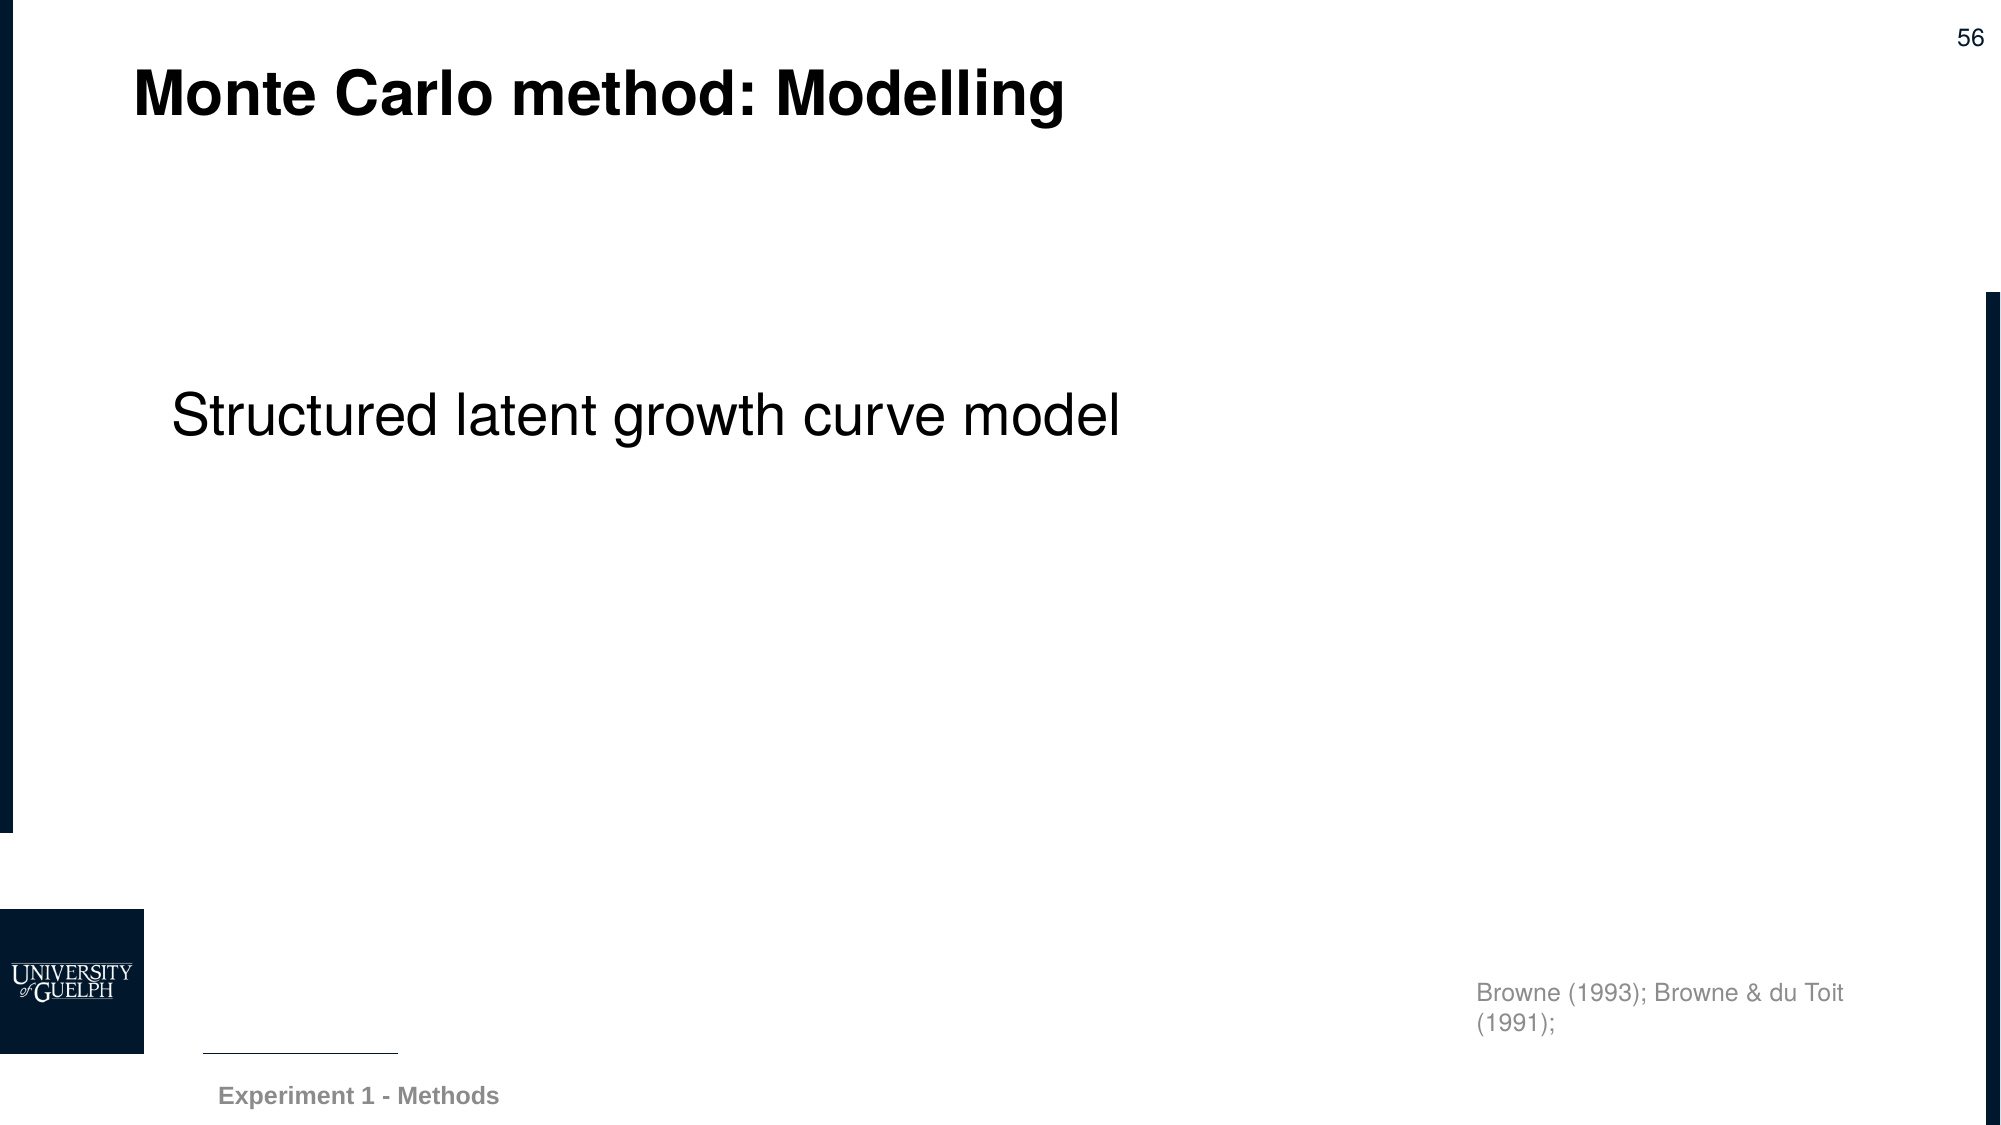

# Monte Carlo method: Modelling
Structured latent growth curve model
Browne (1993); Browne & du Toit (1991);
Experiment 1 - Methods